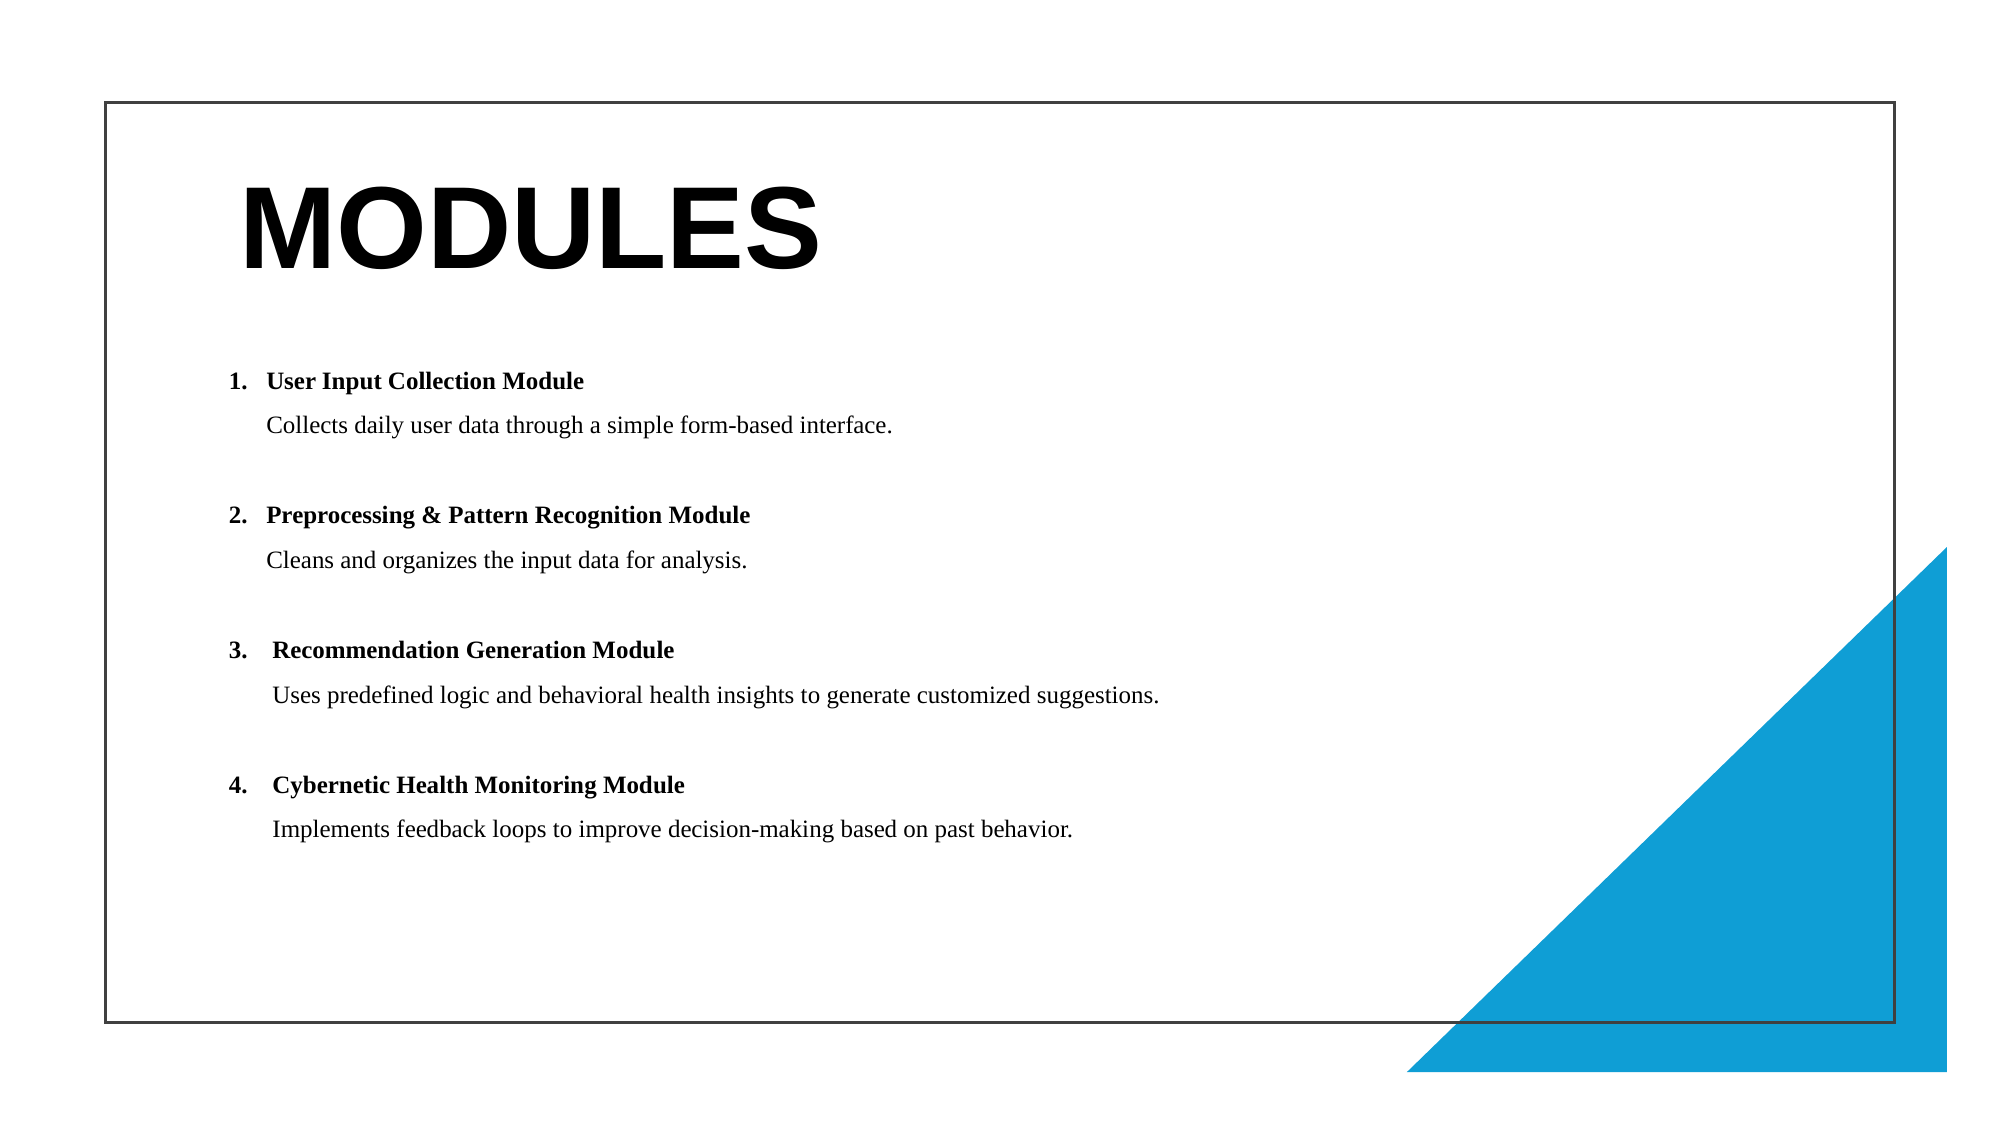

# MODULES

User Input Collection Module
Collects daily user data through a simple form-based interface.
2.   Preprocessing & Pattern Recognition Module
      Cleans and organizes the input data for analysis.
3.    Recommendation Generation Module
       Uses predefined logic and behavioral health insights to generate customized suggestions.

4.    Cybernetic Health Monitoring Module
       Implements feedback loops to improve decision-making based on past behavior.